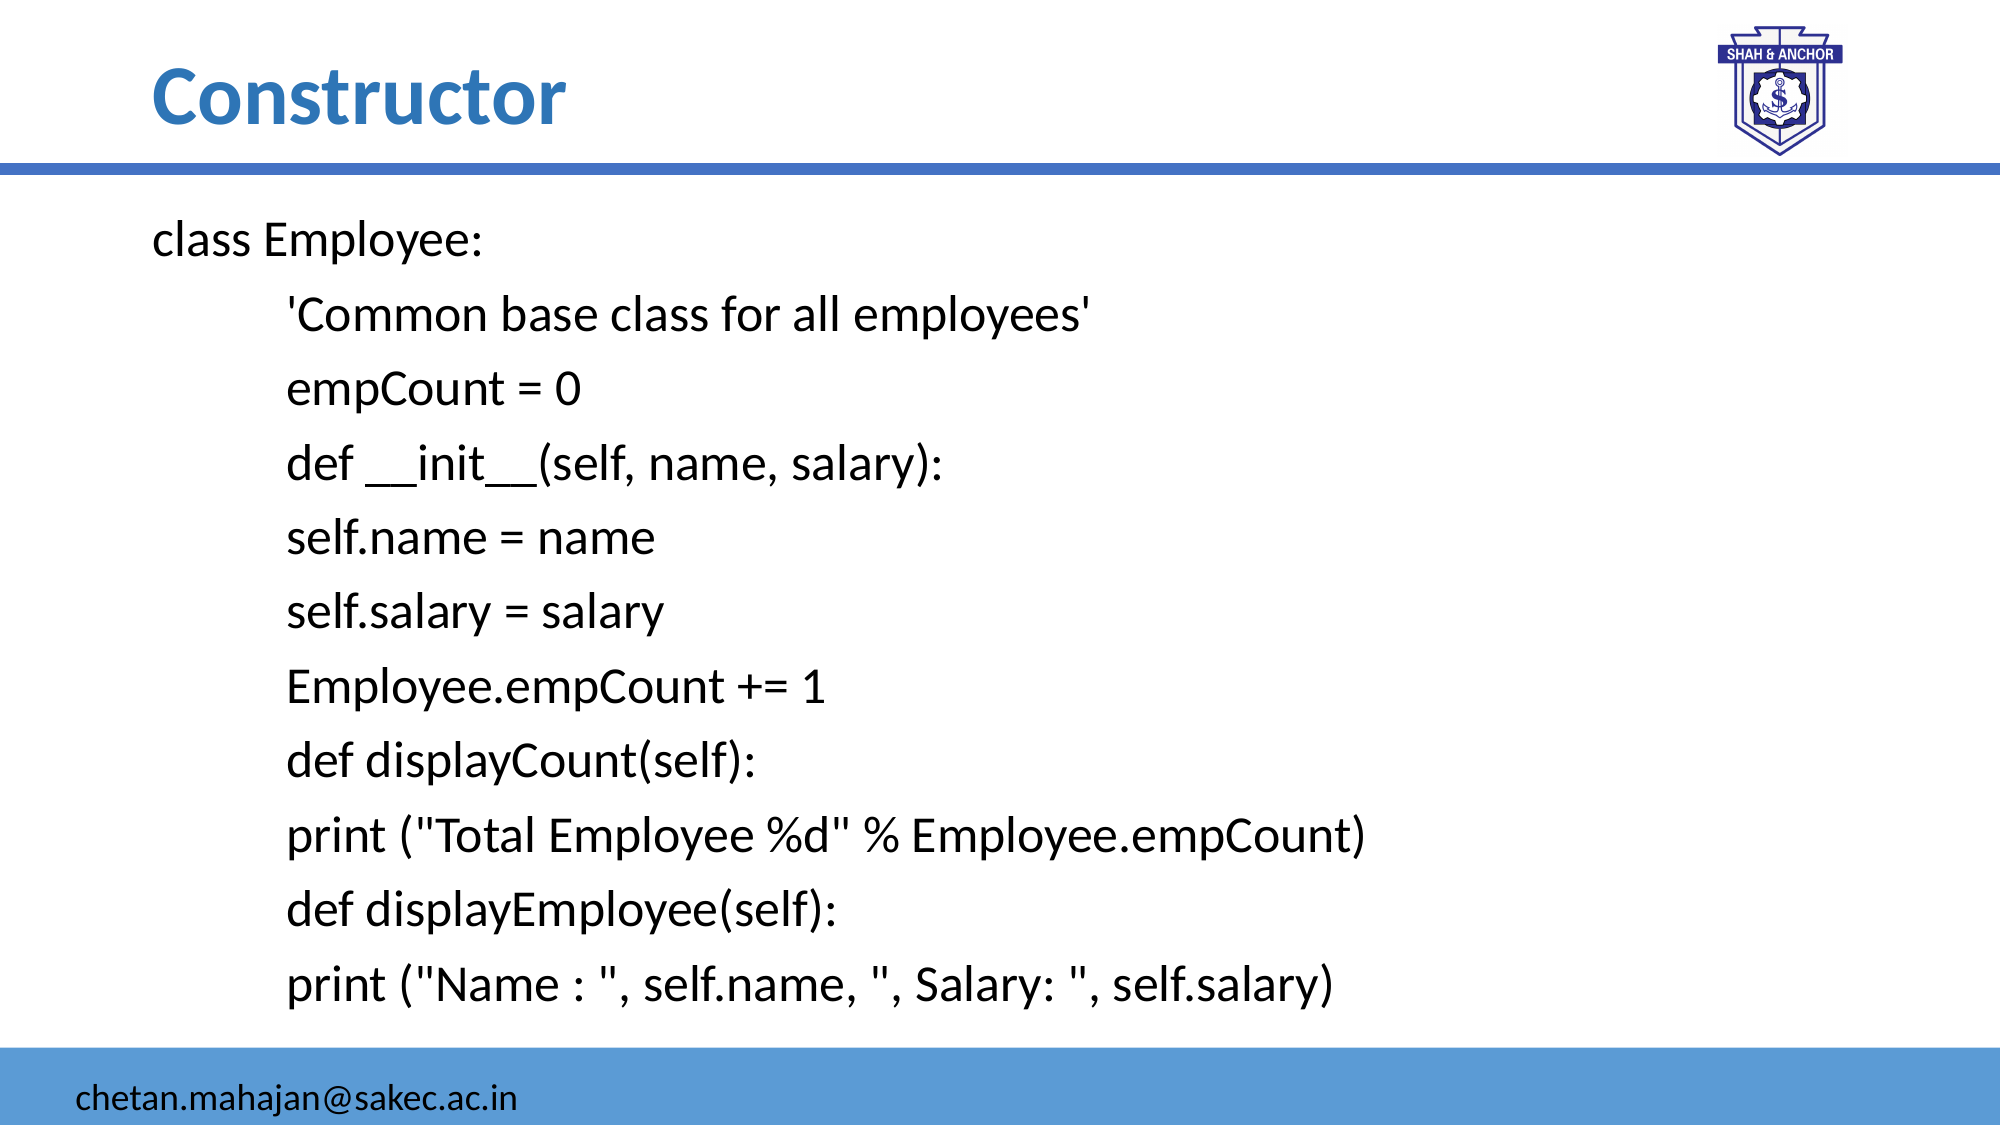

# Constructor
class Employee:
	'Common base class for all employees'
	empCount = 0
	def __init__(self, name, salary):
		self.name = name
		self.salary = salary
		Employee.empCount += 1
	def displayCount(self):
		print ("Total Employee %d" % Employee.empCount)
	def displayEmployee(self):
		print ("Name : ", self.name, ", Salary: ", self.salary)
chetan.mahajan@sakec.ac.in